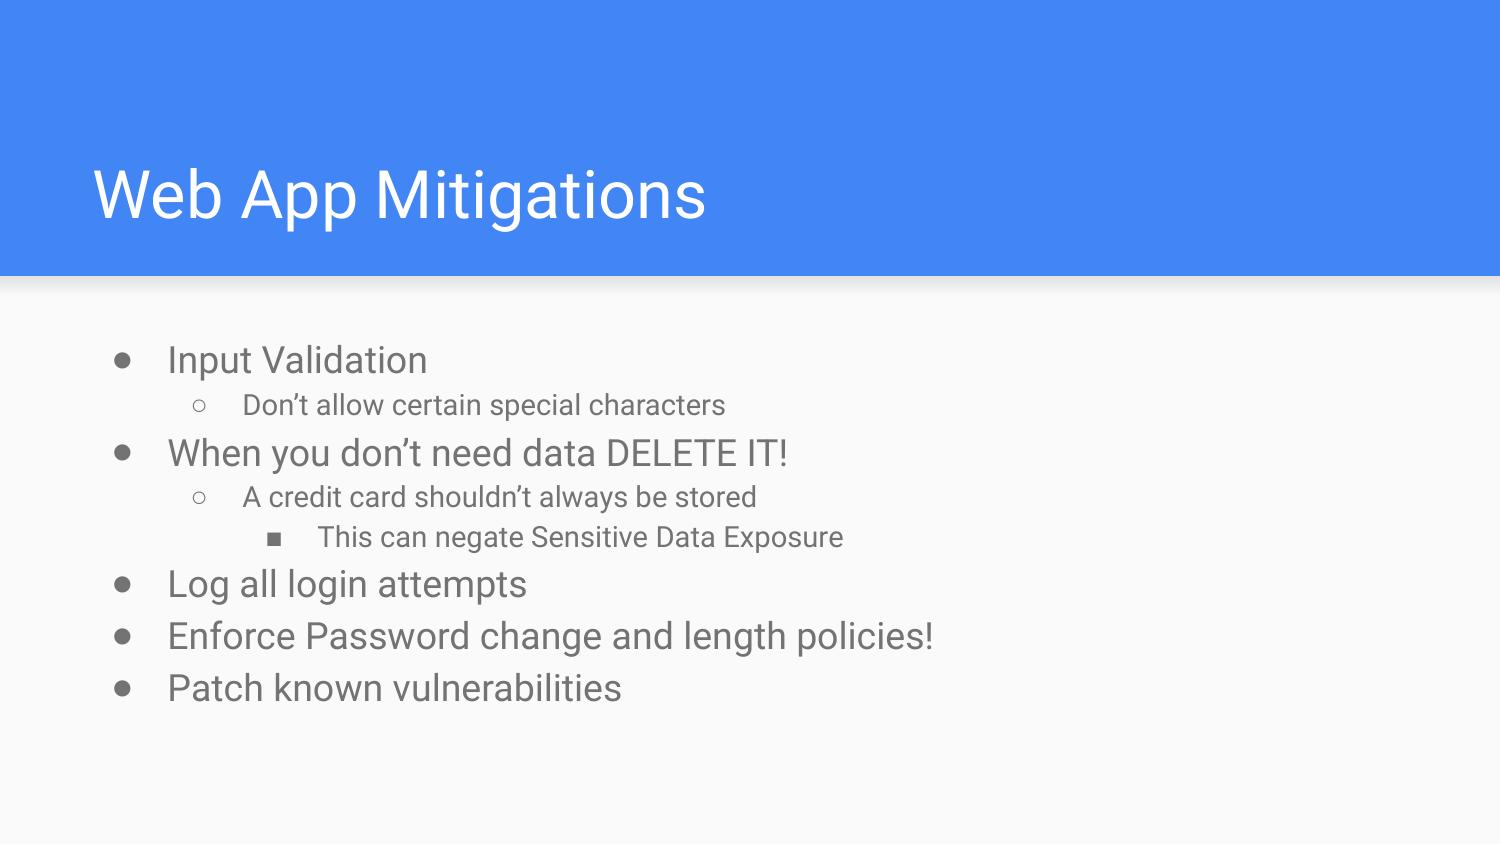

# Web App Mitigations
Input Validation
Don’t allow certain special characters
When you don’t need data DELETE IT!
A credit card shouldn’t always be stored
This can negate Sensitive Data Exposure
Log all login attempts
Enforce Password change and length policies!
Patch known vulnerabilities